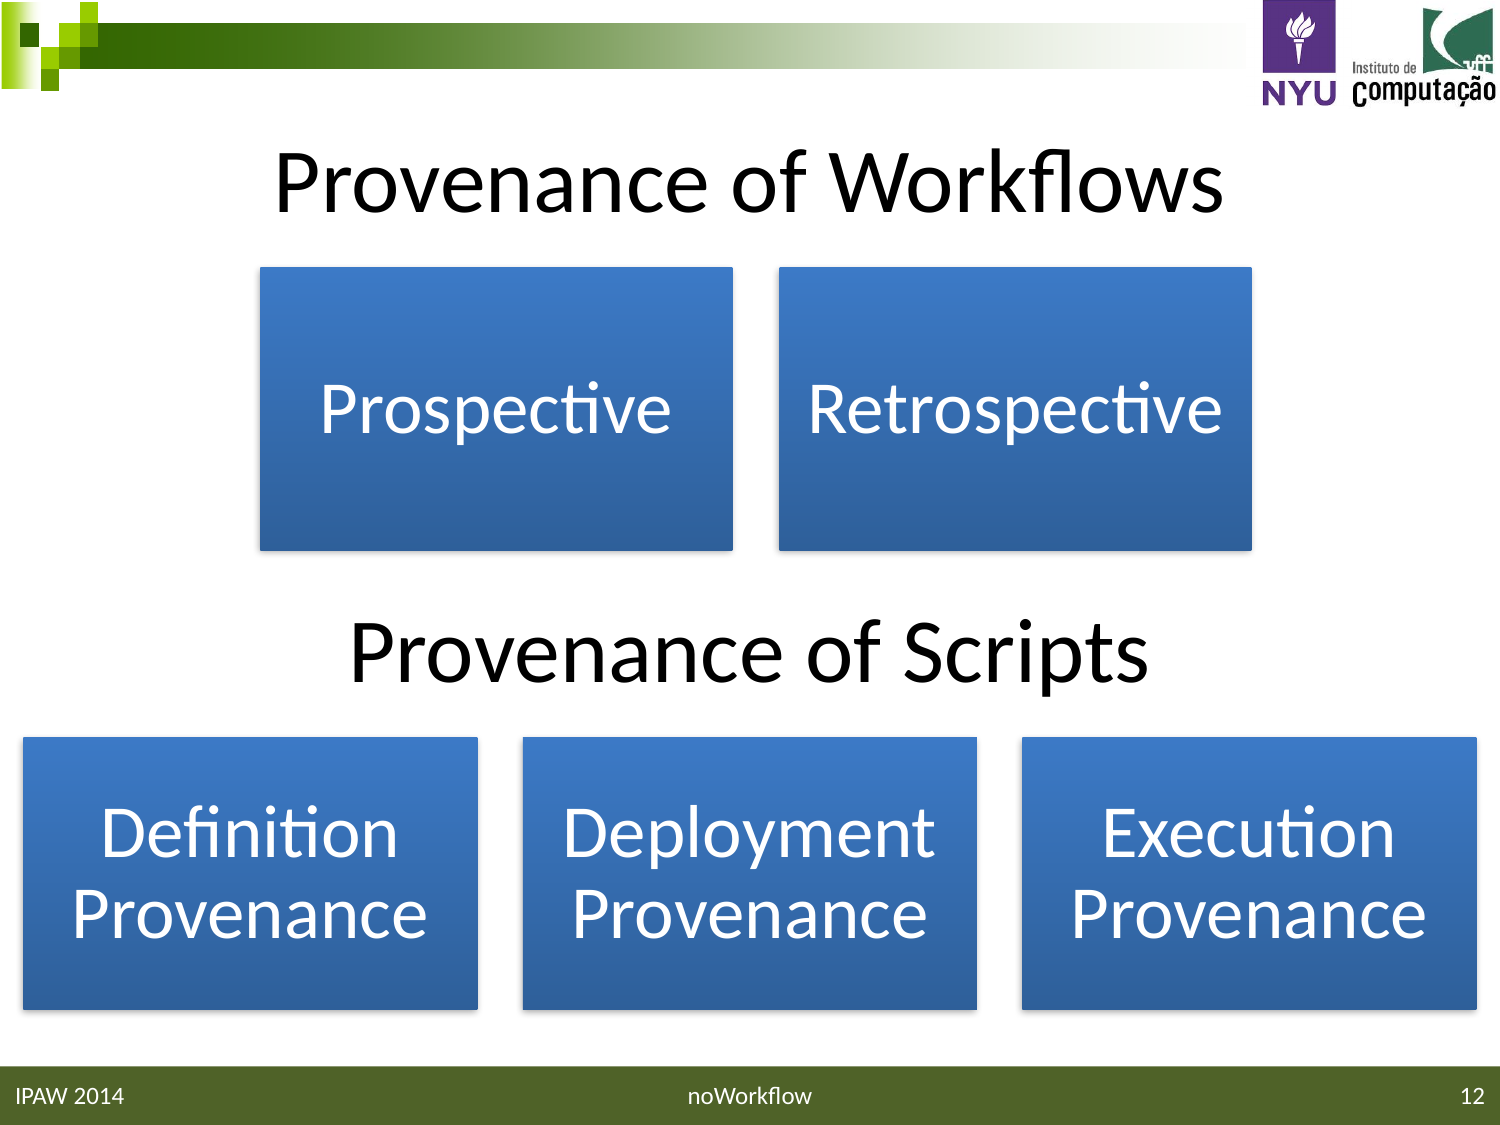

Provenance of Workflows
Prospective
Retrospective
# Provenance of Scripts
Definition Provenance
Deployment Provenance
Execution Provenance
IPAW 2014
noWorkflow
12